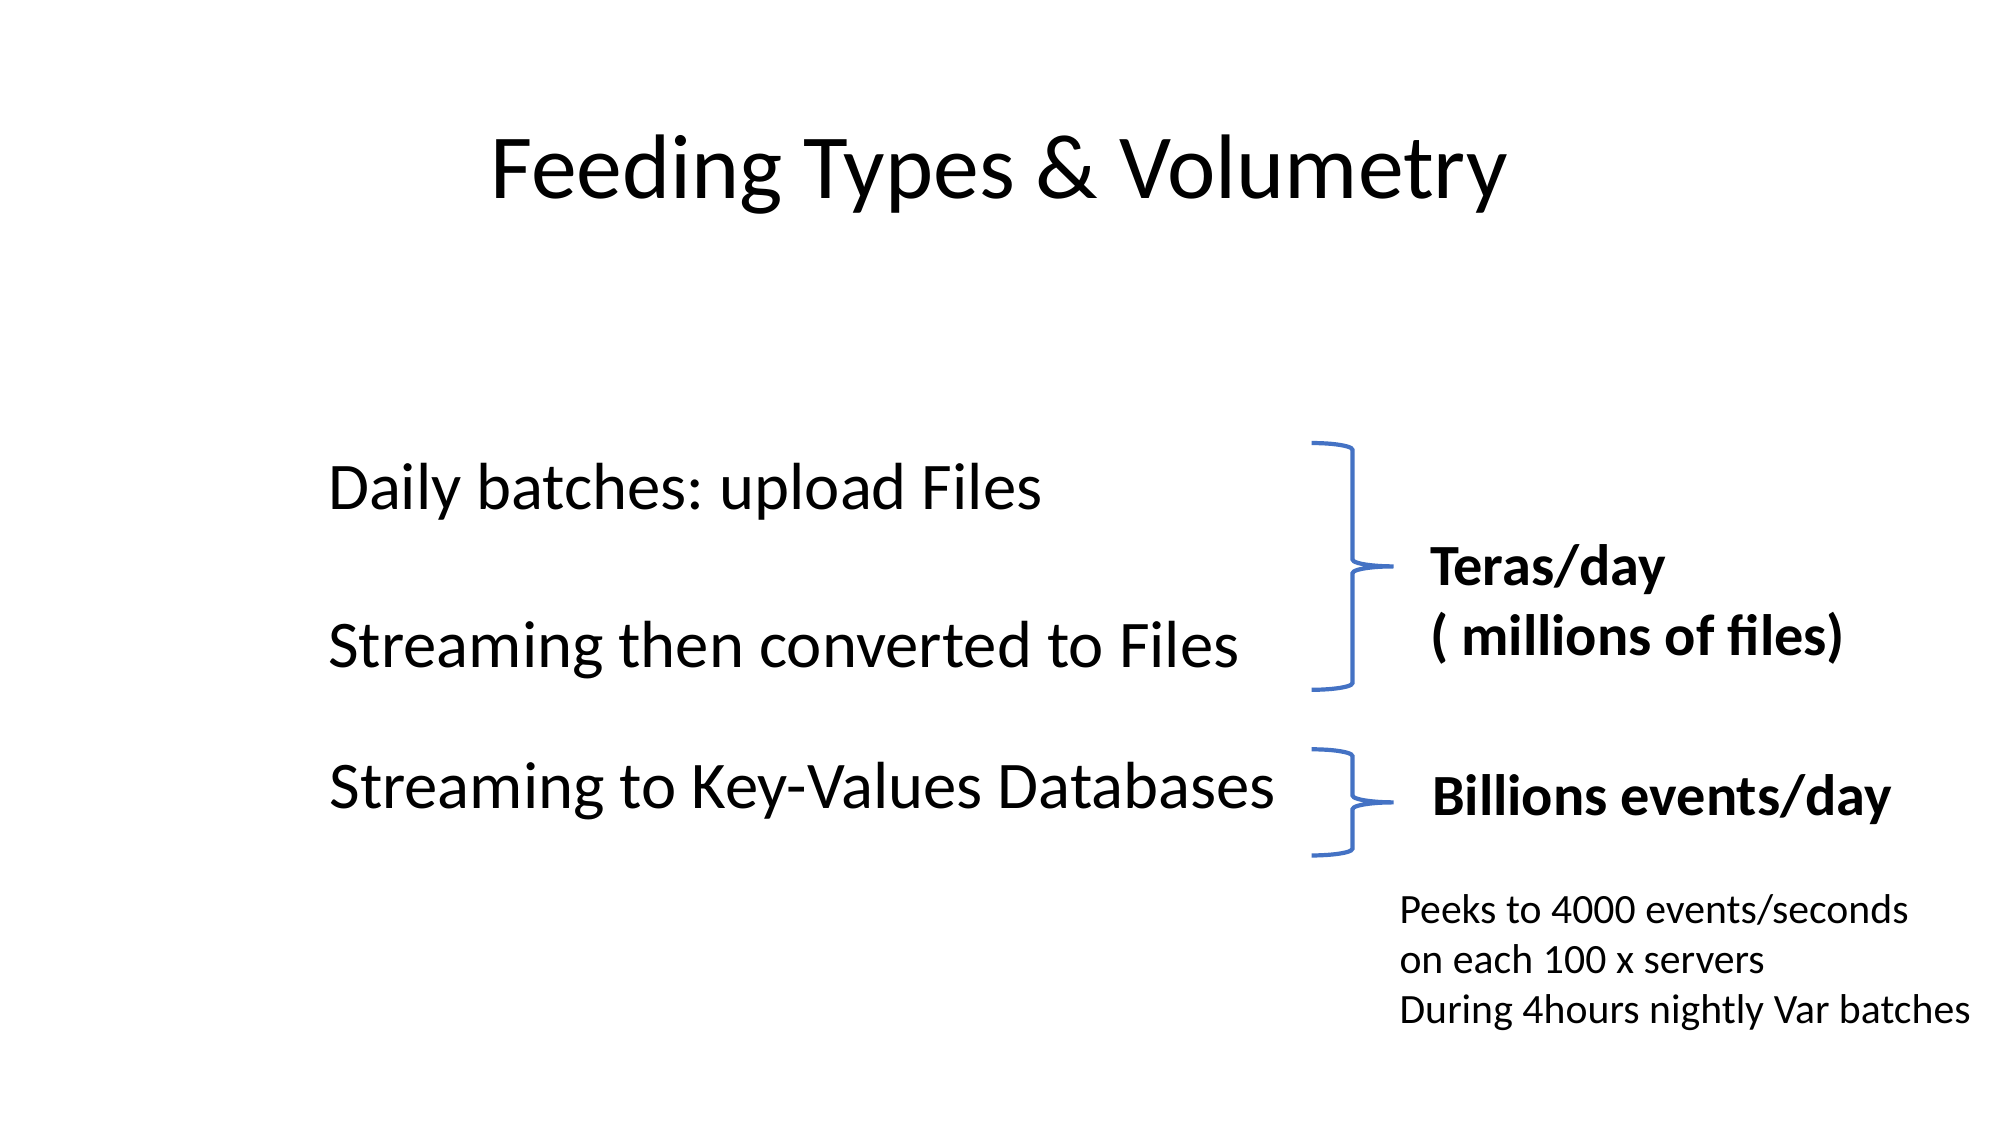

# Feeding Types & Volumetry
Daily batches: upload Files

Teras/day
( millions of files)
Streaming then converted to Files
Streaming to Key-Values Databases

Billions events/day
Peeks to 4000 events/seconds
on each 100 x servers
During 4hours nightly Var batches